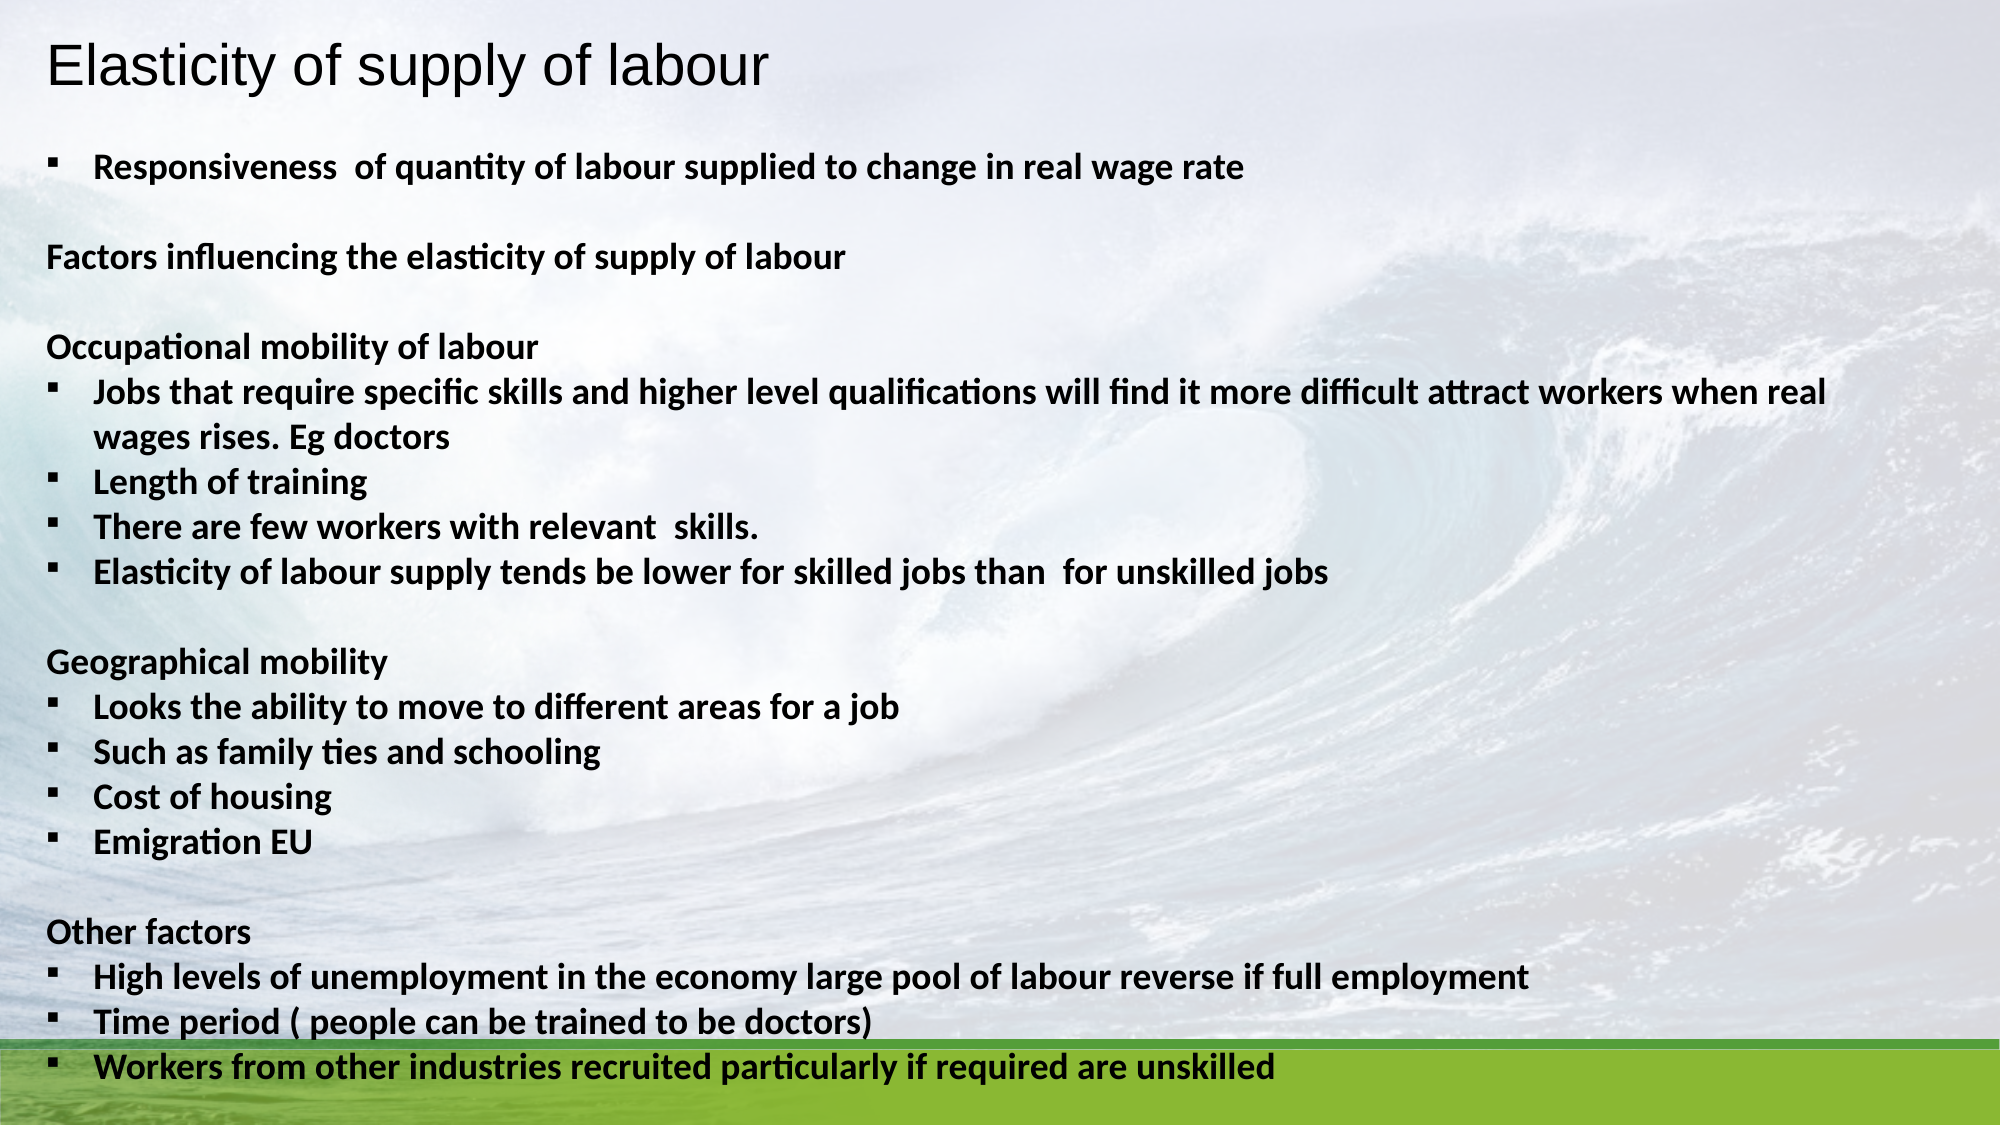

Elasticity of supply of labour

Responsiveness  of quantity of labour supplied to change in real wage rate

Factors influencing the elasticity of supply of labour

Occupational mobility of labour
Jobs that require specific skills and higher level qualifications will find it more difficult attract workers when real wages rises. Eg doctors
Length of training
There are few workers with relevant  skills.
Elasticity of labour supply tends be lower for skilled jobs than  for unskilled jobs

Geographical mobility
Looks the ability to move to different areas for a job
Such as family ties and schooling
Cost of housing
Emigration EU

Other factors
High levels of unemployment in the economy large pool of labour reverse if full employment
Time period ( people can be trained to be doctors)
Workers from other industries recruited particularly if required are unskilled